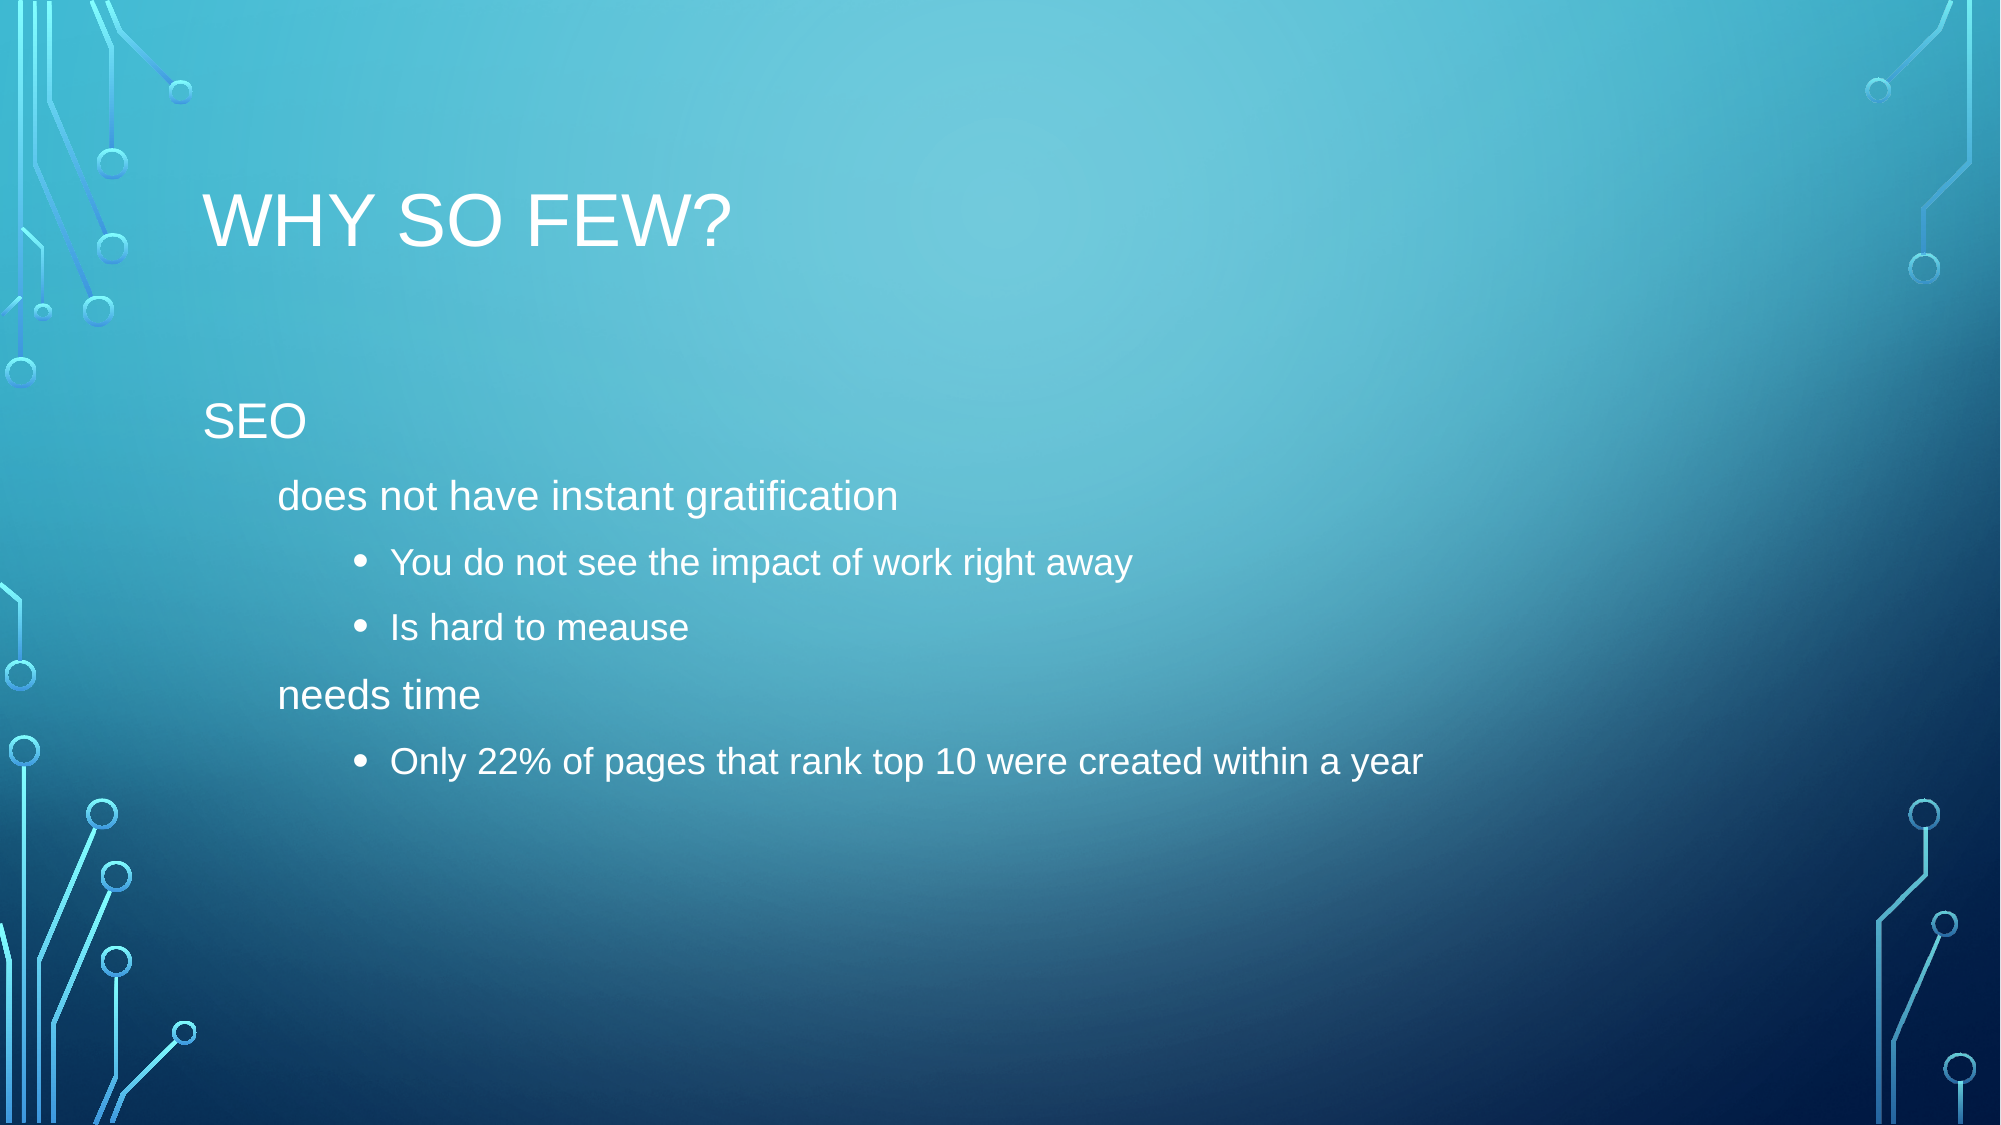

# Why so few?
SEO
does not have instant gratification
You do not see the impact of work right away
Is hard to meause
needs time
Only 22% of pages that rank top 10 were created within a year